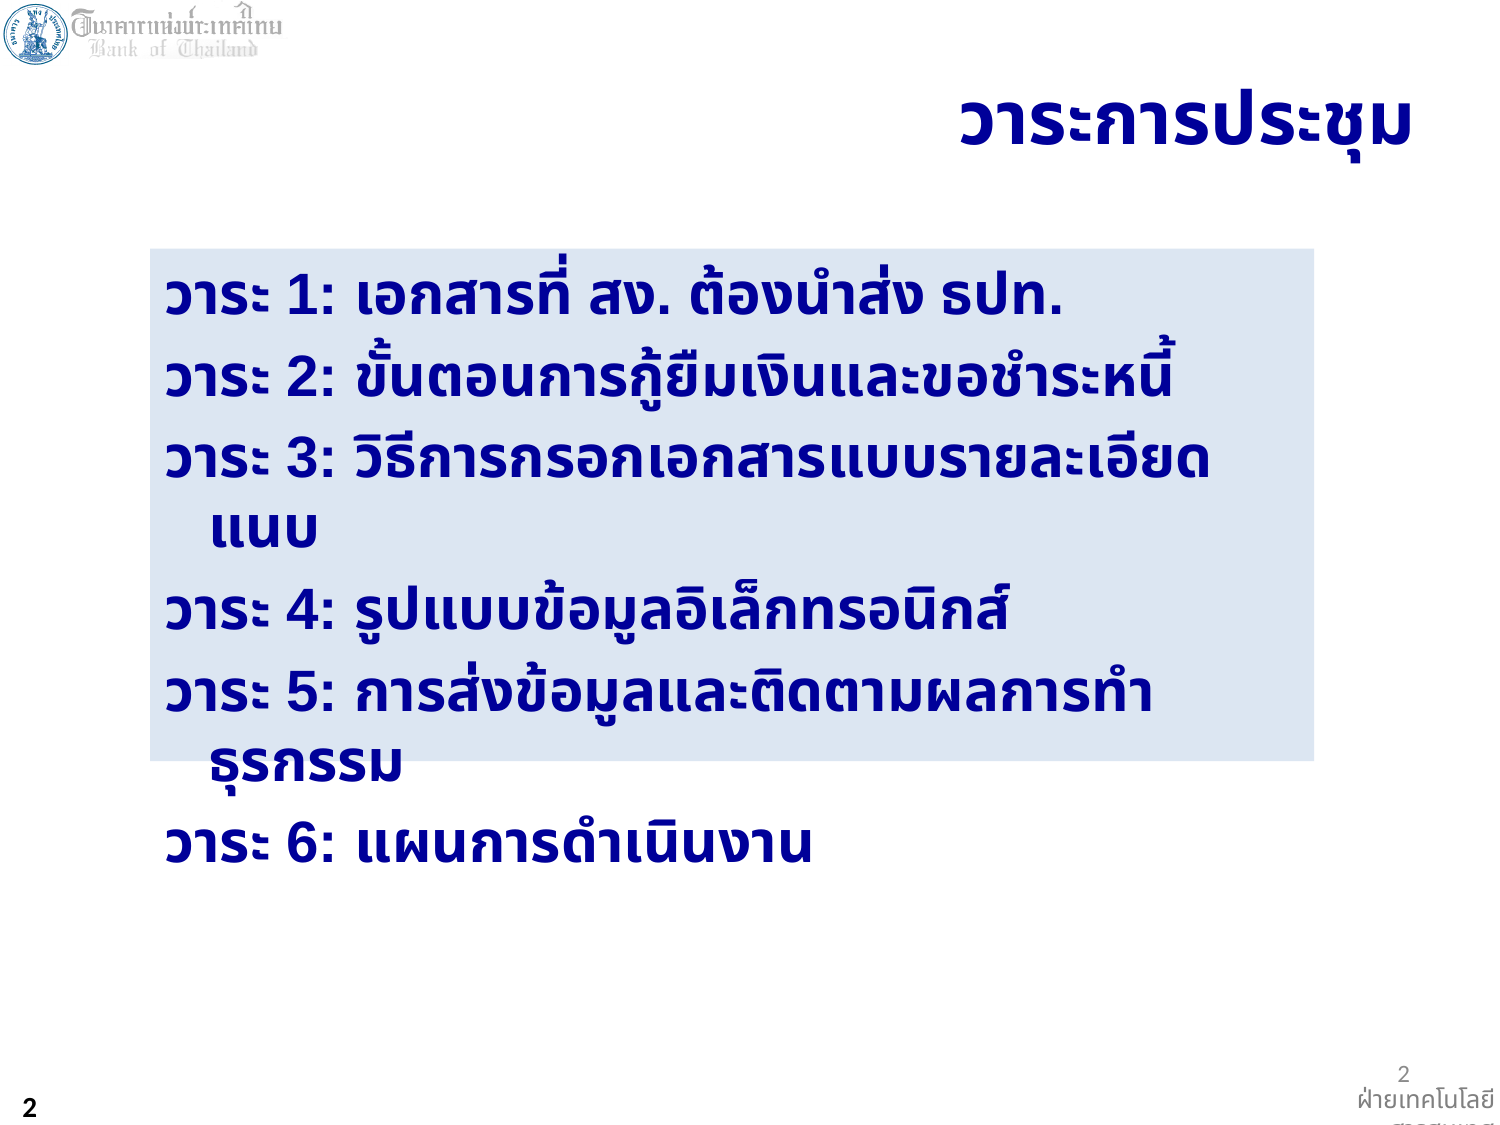

วาระการประชุม
วาระ 1: เอกสารที่ สง. ต้องนำส่ง ธปท.
วาระ 2: ขั้นตอนการกู้ยืมเงินและขอชำระหนี้
วาระ 3: วิธีการกรอกเอกสารแบบรายละเอียดแนบ
วาระ 4: รูปแบบข้อมูลอิเล็กทรอนิกส์
วาระ 5: การส่งข้อมูลและติดตามผลการทำธุรกรรม
วาระ 6: แผนการดำเนินงาน

2